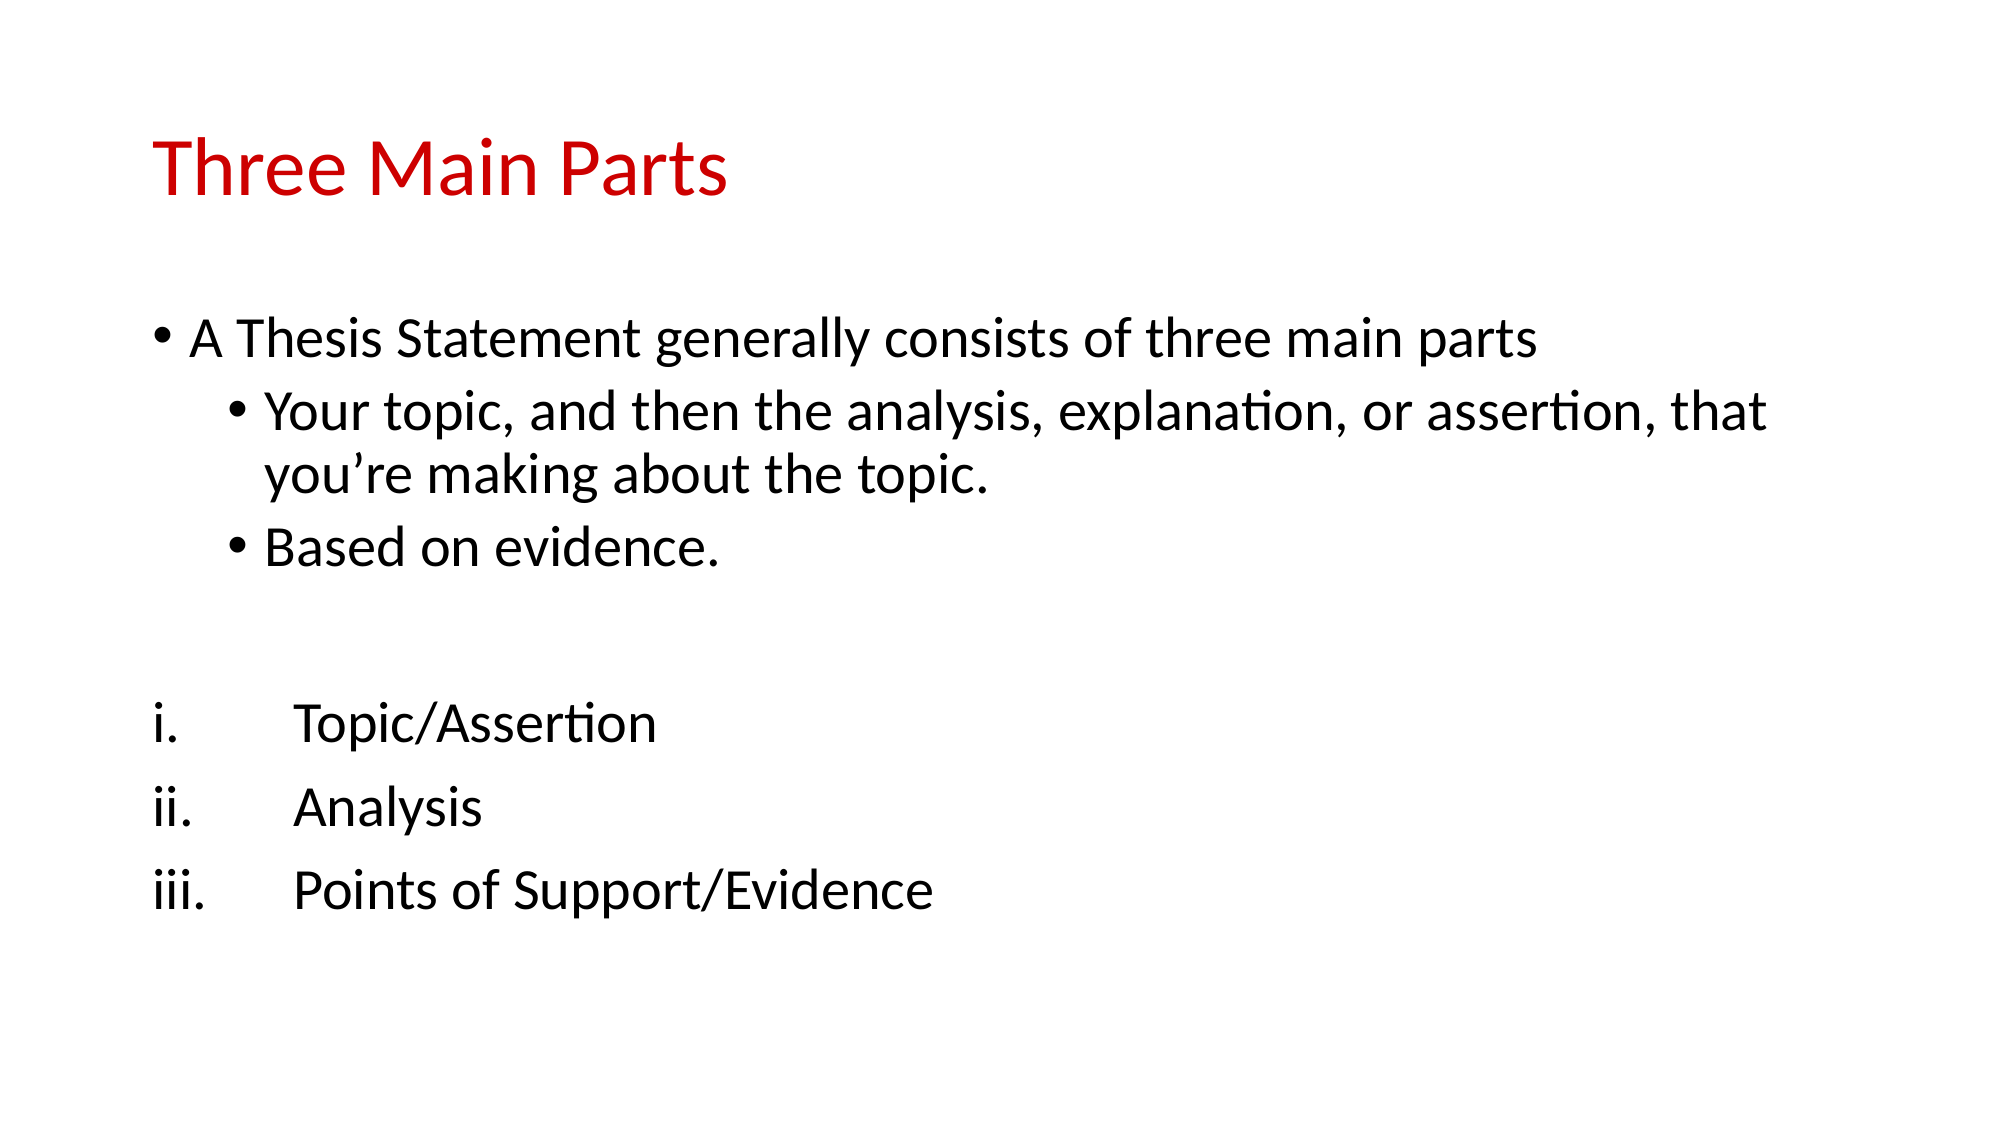

# Three Main Parts
A Thesis Statement generally consists of three main parts
Your topic, and then the analysis, explanation, or assertion, that you’re making about the topic.
Based on evidence.

Topic/Assertion
Analysis
Points of Support/Evidence